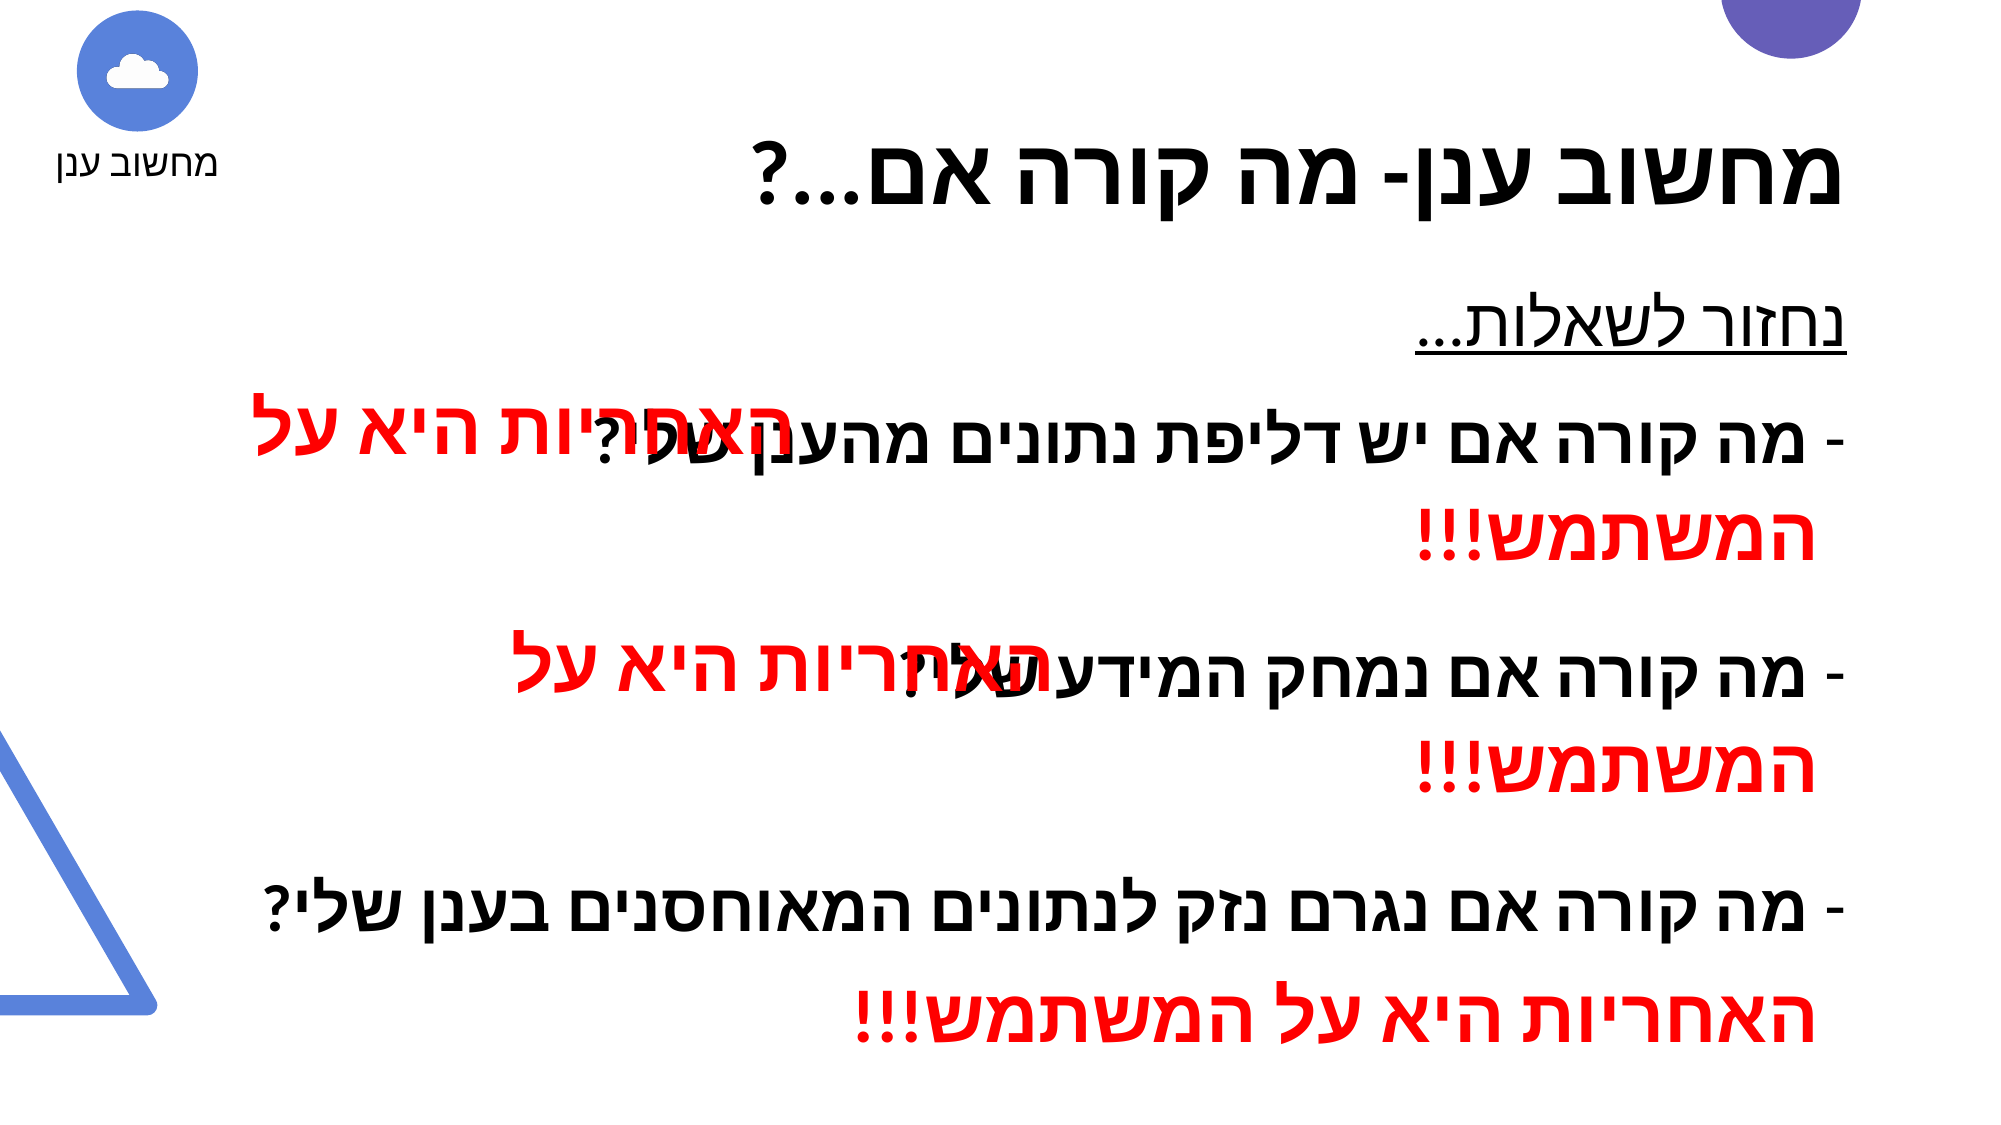

מחשוב ענן
# מחשוב ענן- מה קורה אם...?
נחזור לשאלות...
מה קורה אם יש דליפת נתונים מהענן שלי?

מה קורה אם נמחק המידע שלי?

מה קורה אם נגרם נזק לנתונים המאוחסנים בענן שלי?

האחריות היא על

המשתמש!!!
האחריות היא על

המשתמש!!!
האחריות היא על המשתמש!!!